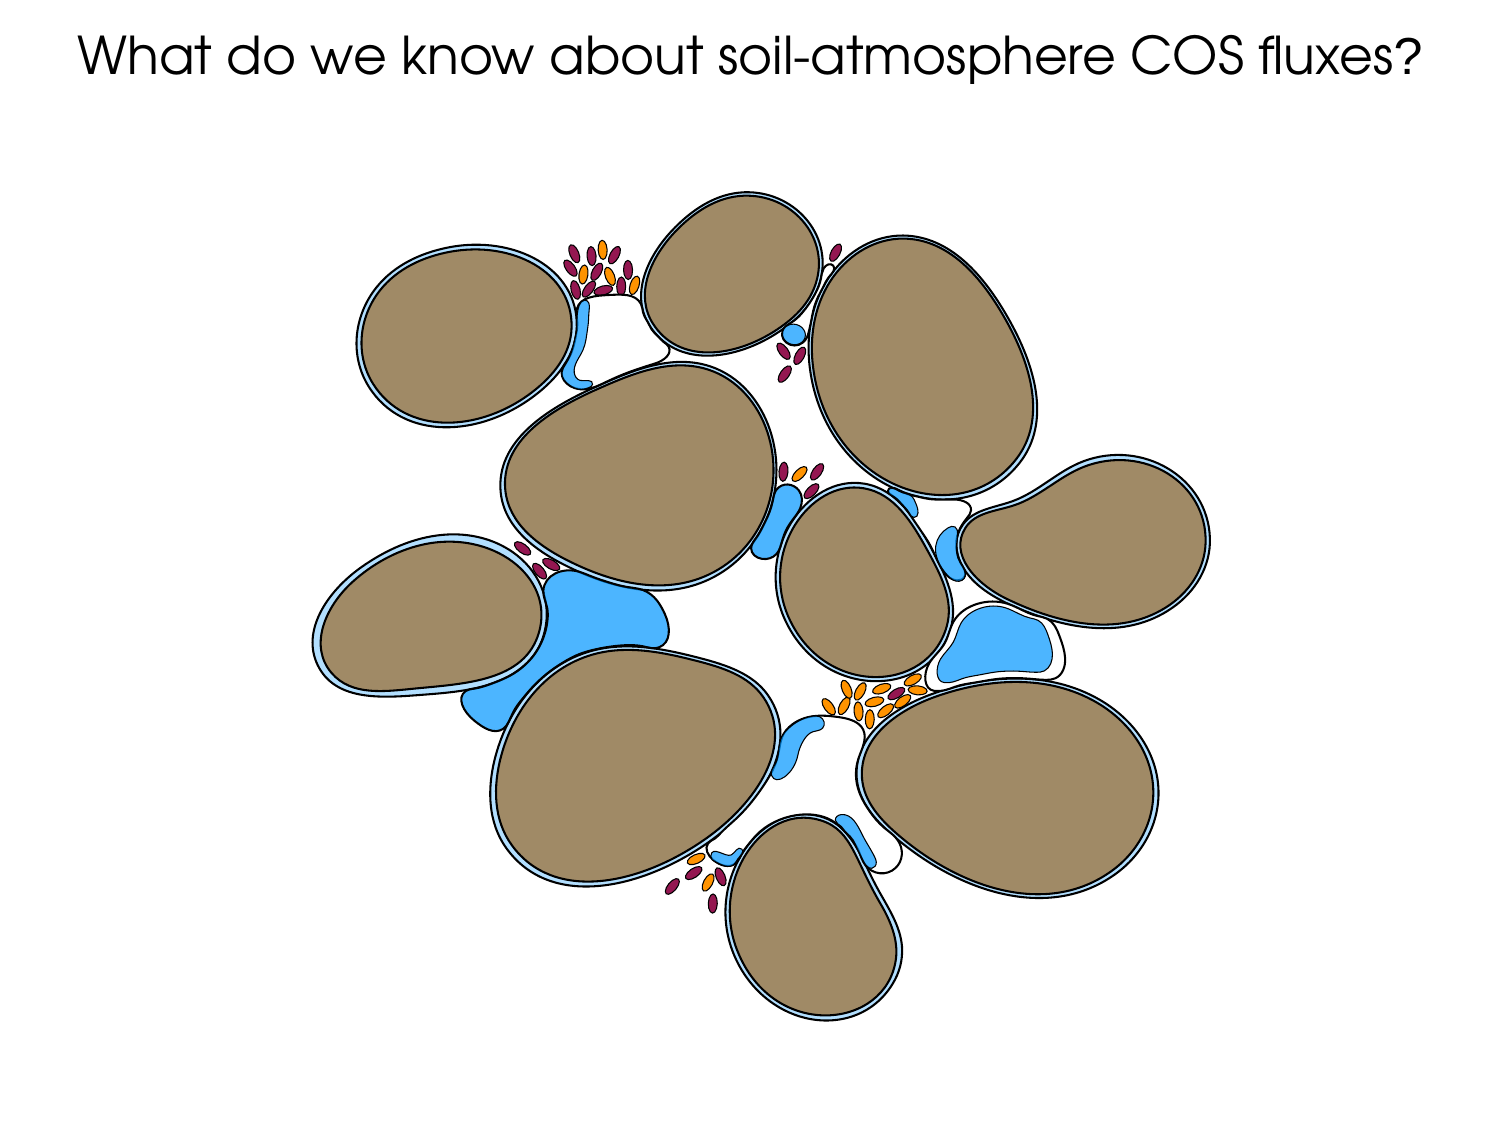

What do we know about soil-atmosphere COS fluxes?